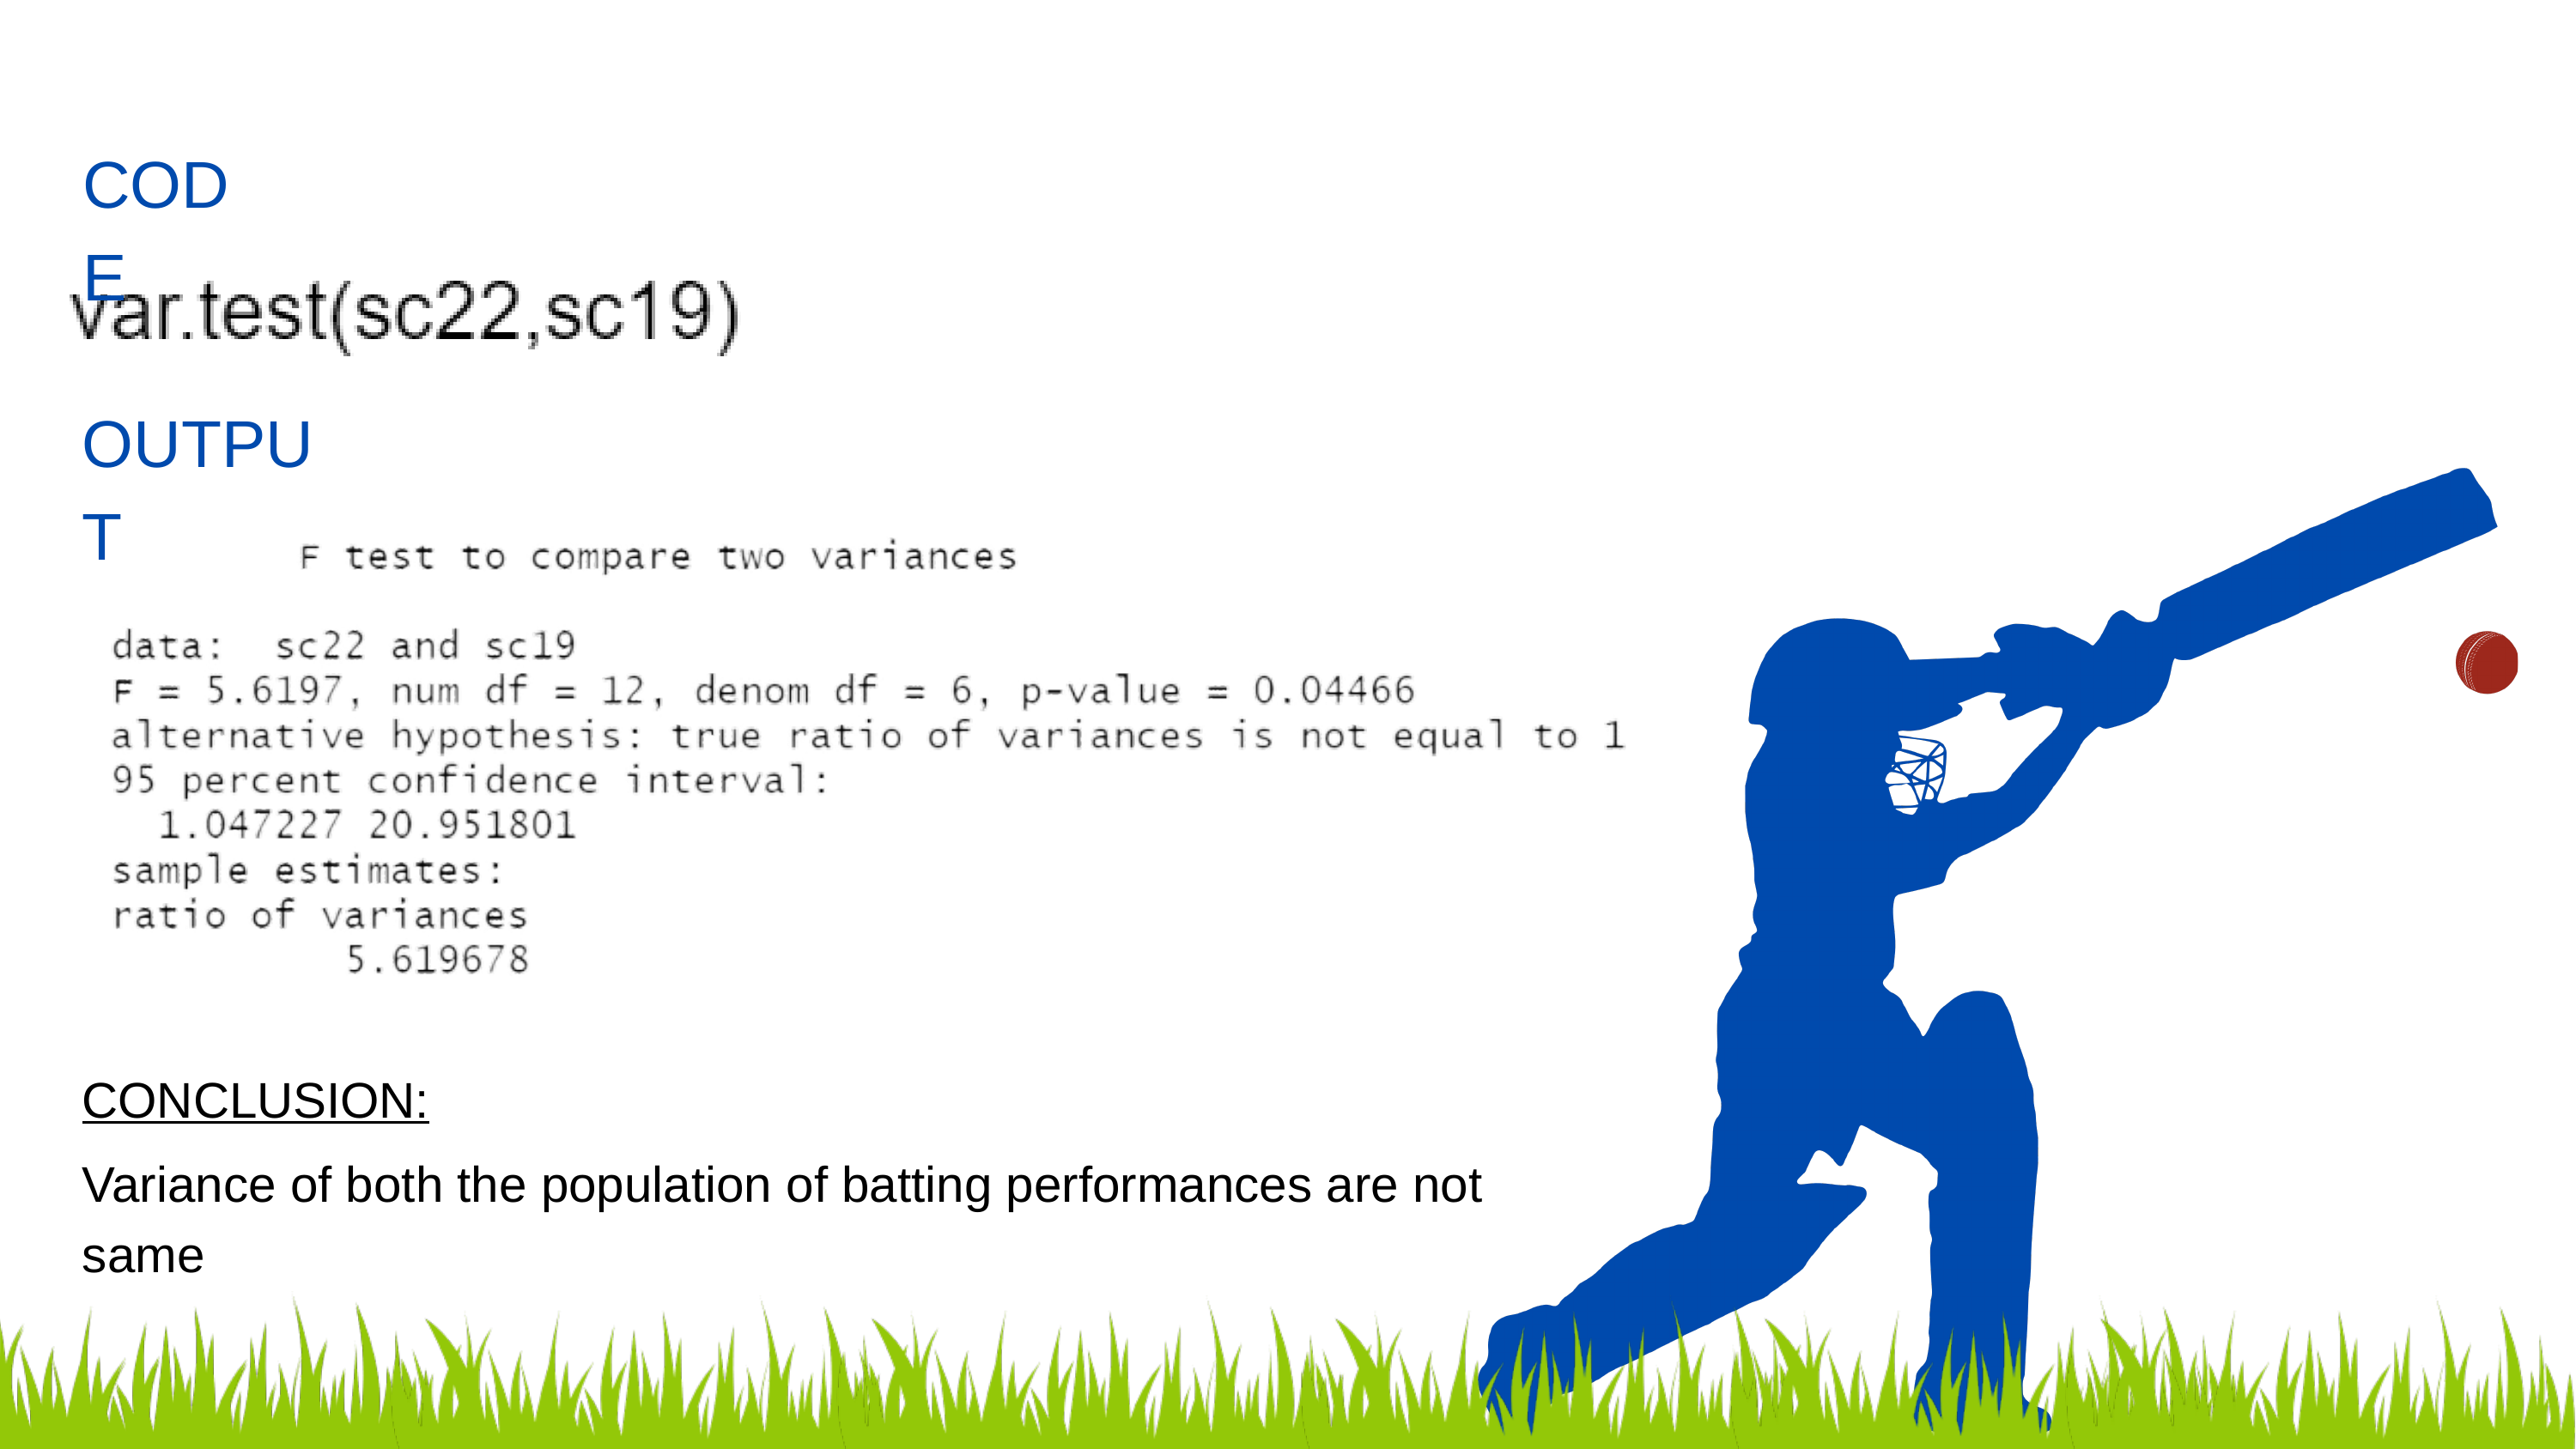

CODE

OUTPUT

CONCLUSION:
Variance of both the population of batting performances are not same